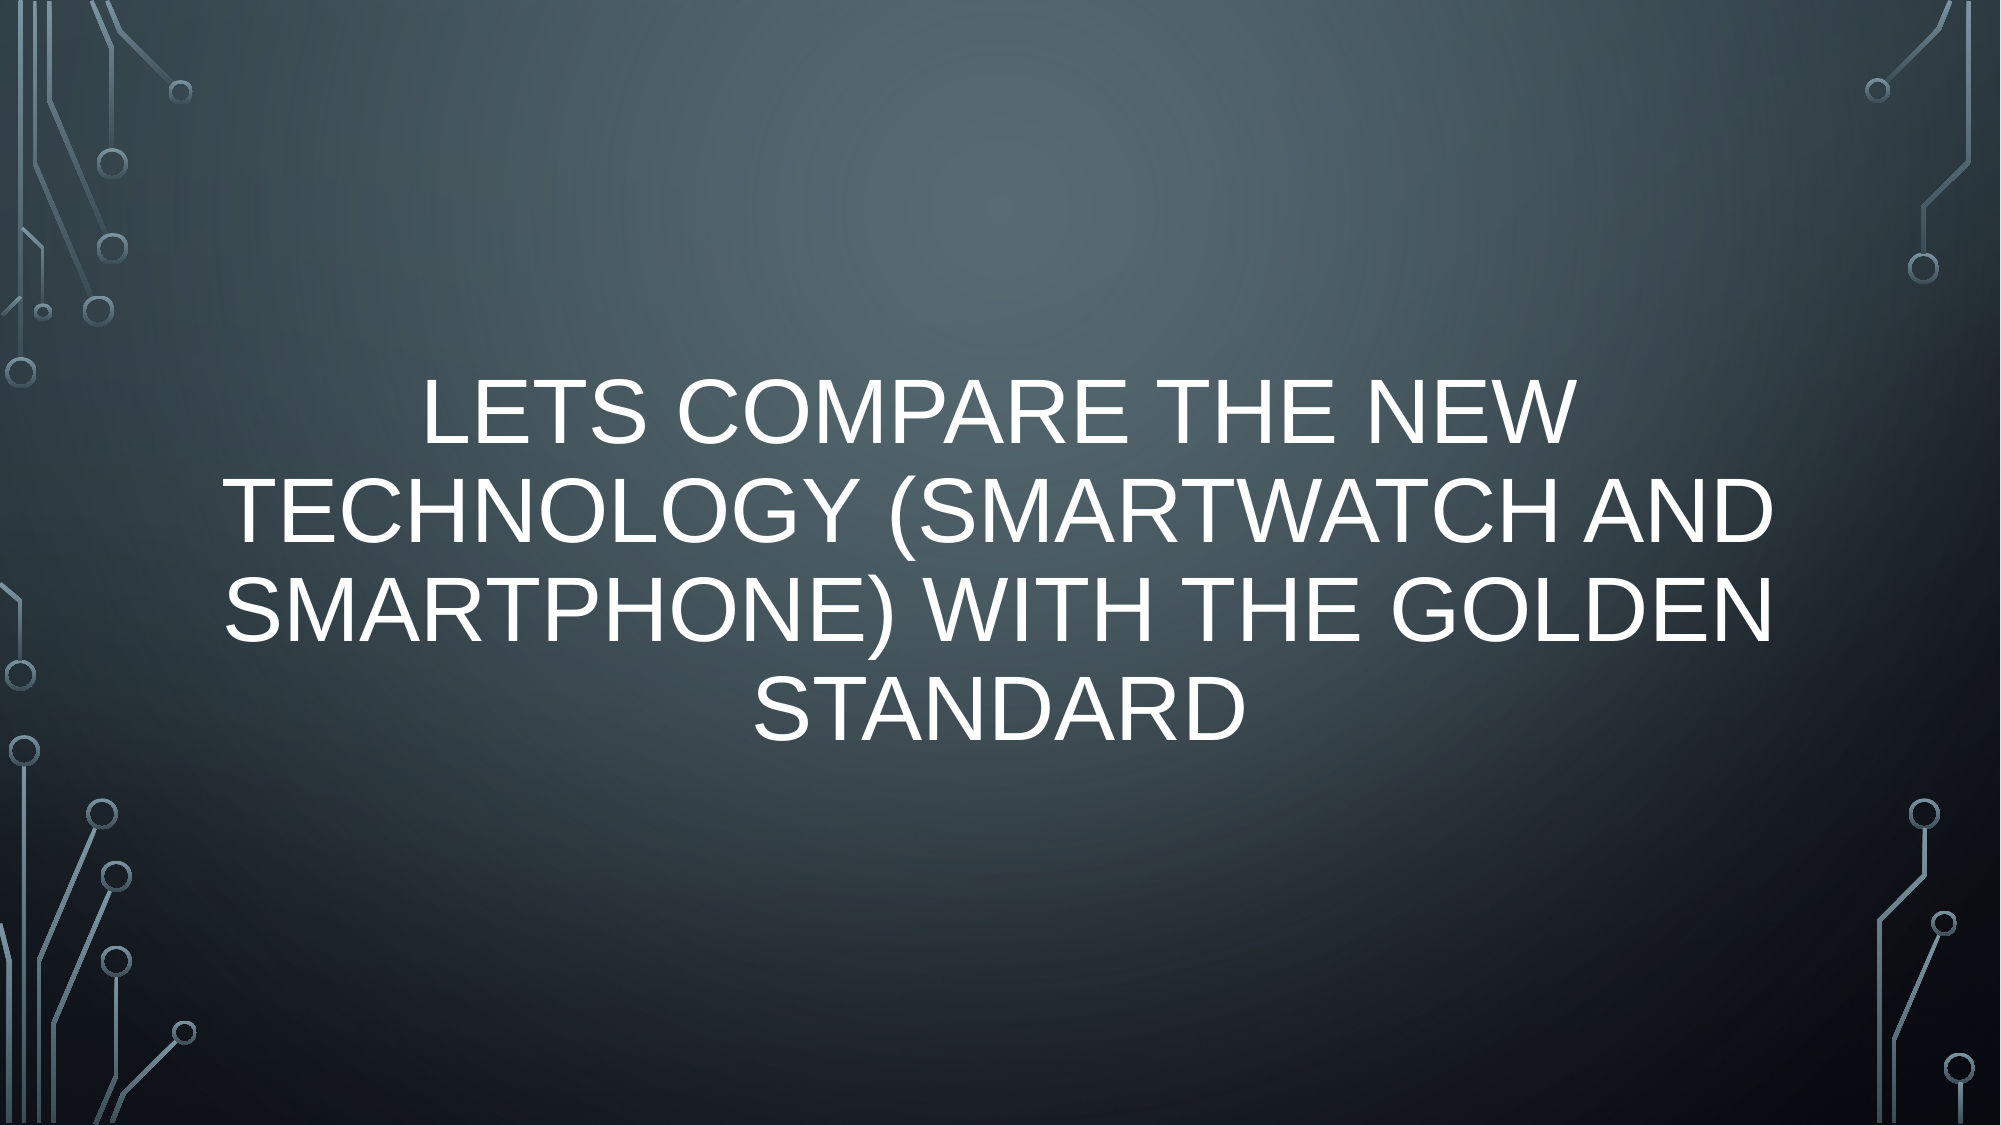

# Lets compare the new technology (smartWatch and Smartphone) with the Golden standard